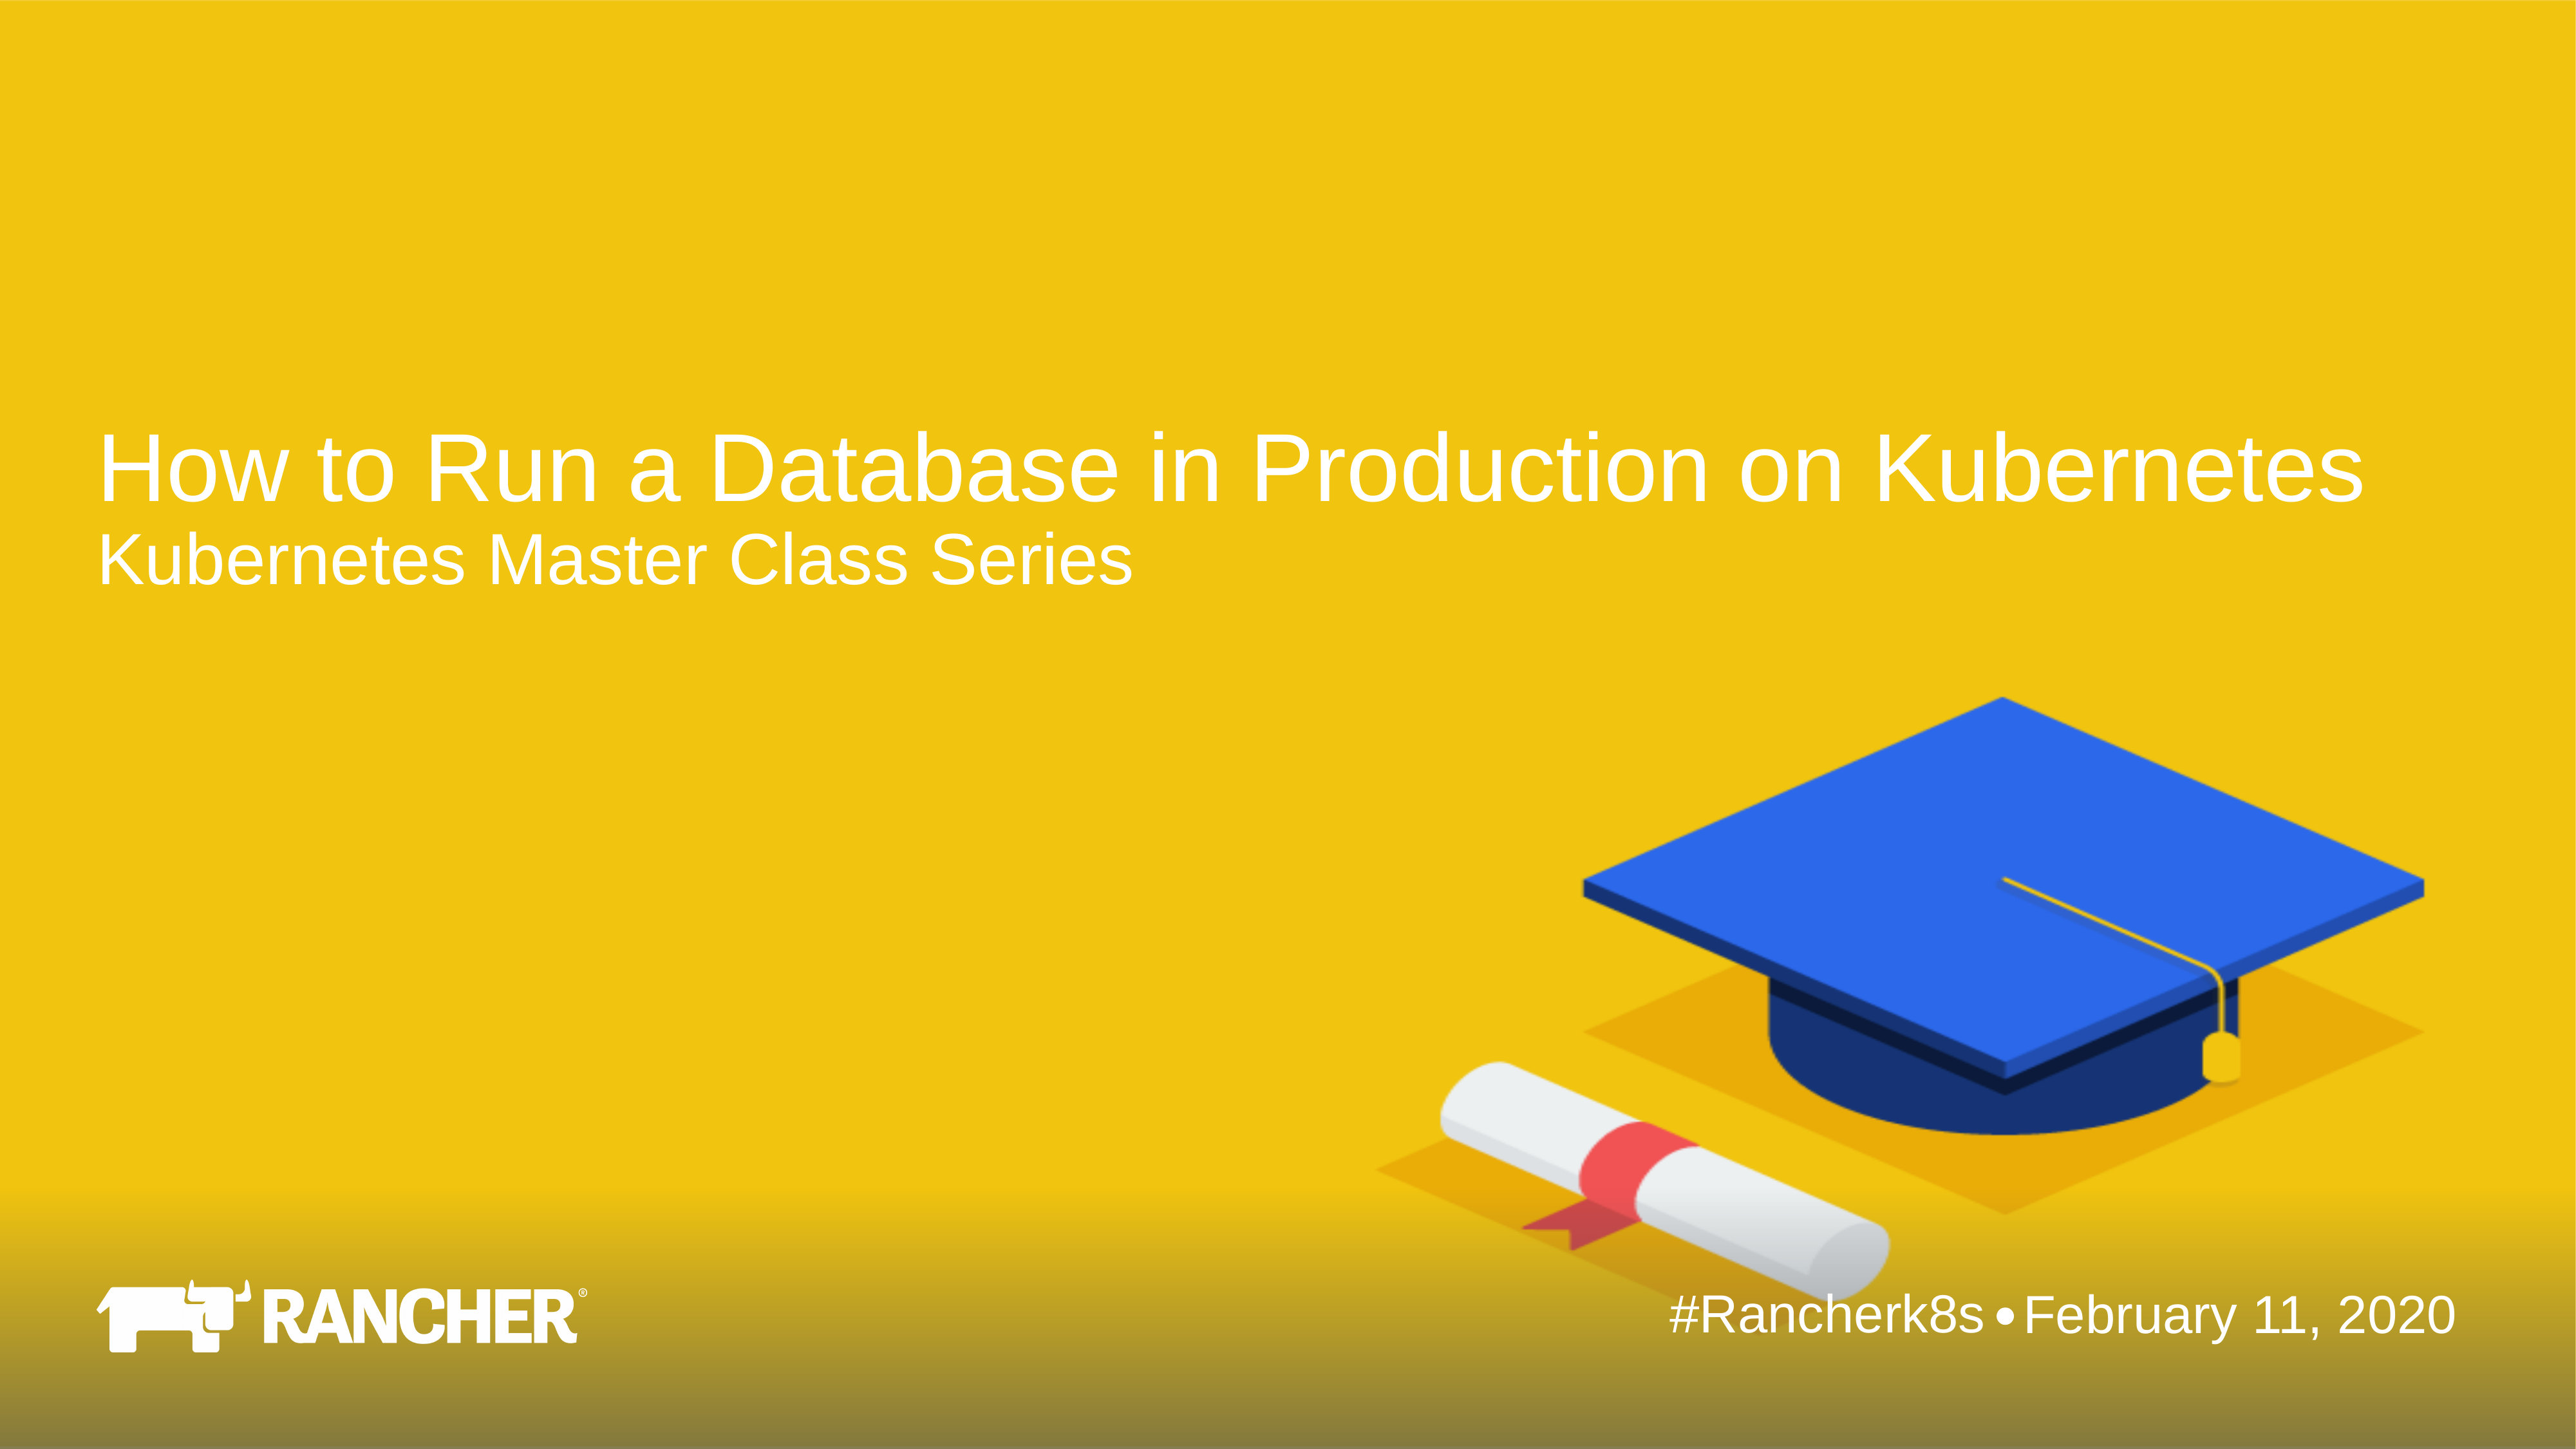

# How to Run a Database in Production on Kubernetes Kubernetes Master Class Series
#Rancherk8s
February 11, 2020